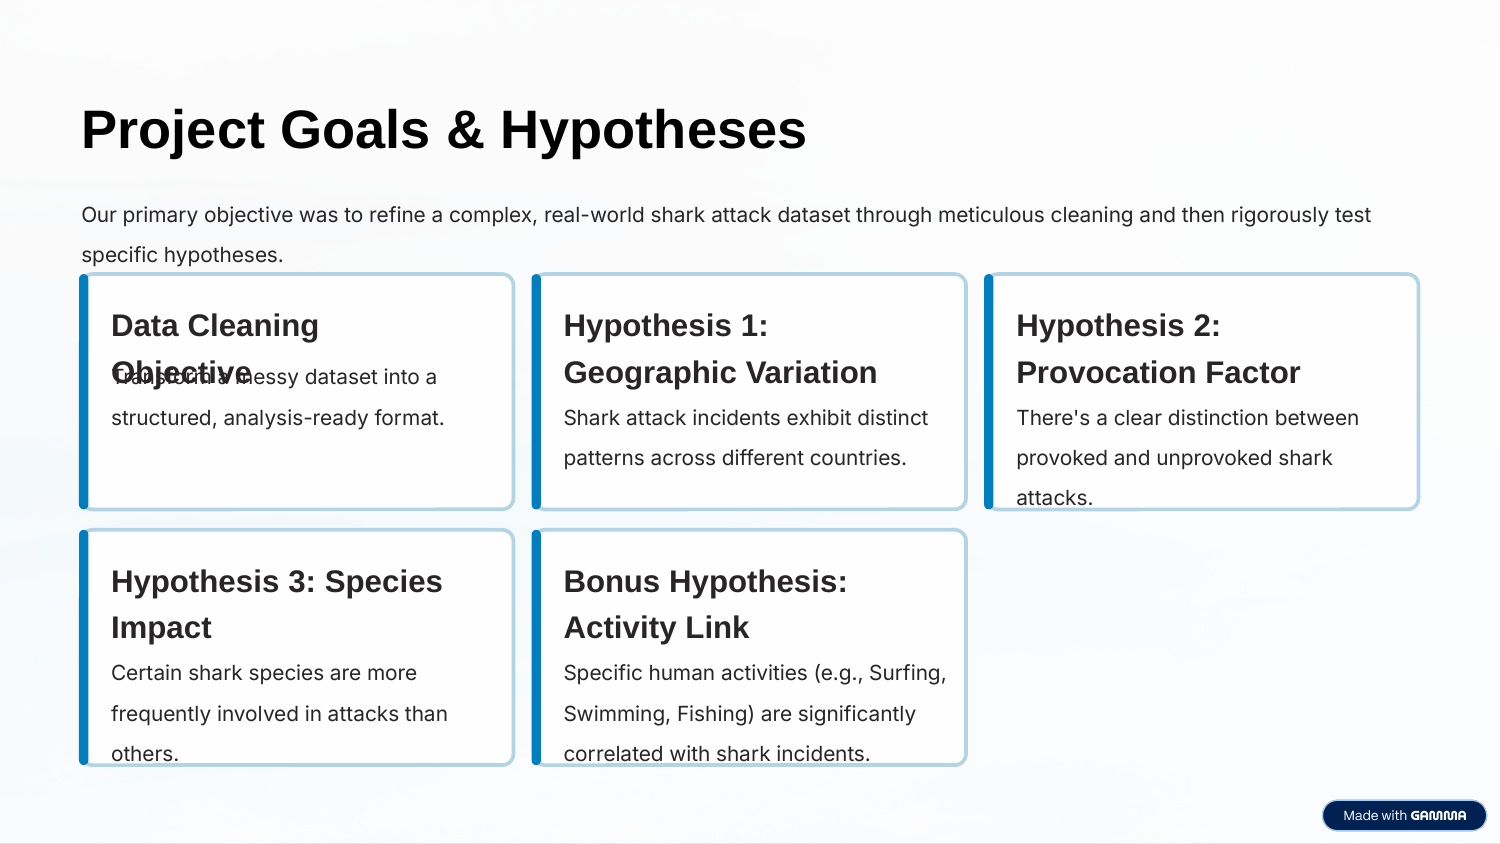

Project Goals & Hypotheses
Our primary objective was to refine a complex, real-world shark attack dataset through meticulous cleaning and then rigorously test specific hypotheses.

Data Cleaning Objective
Hypothesis 1: Geographic Variation
Hypothesis 2: Provocation Factor
Transform a messy dataset into a structured, analysis-ready format.
Shark attack incidents exhibit distinct patterns across different countries.
There's a clear distinction between provoked and unprovoked shark attacks.

Hypothesis 3: Species Impact
Bonus Hypothesis: Activity Link
Specific human activities (e.g., Surfing, Swimming, Fishing) are significantly correlated with shark incidents.
Certain shark species are more frequently involved in attacks than others.